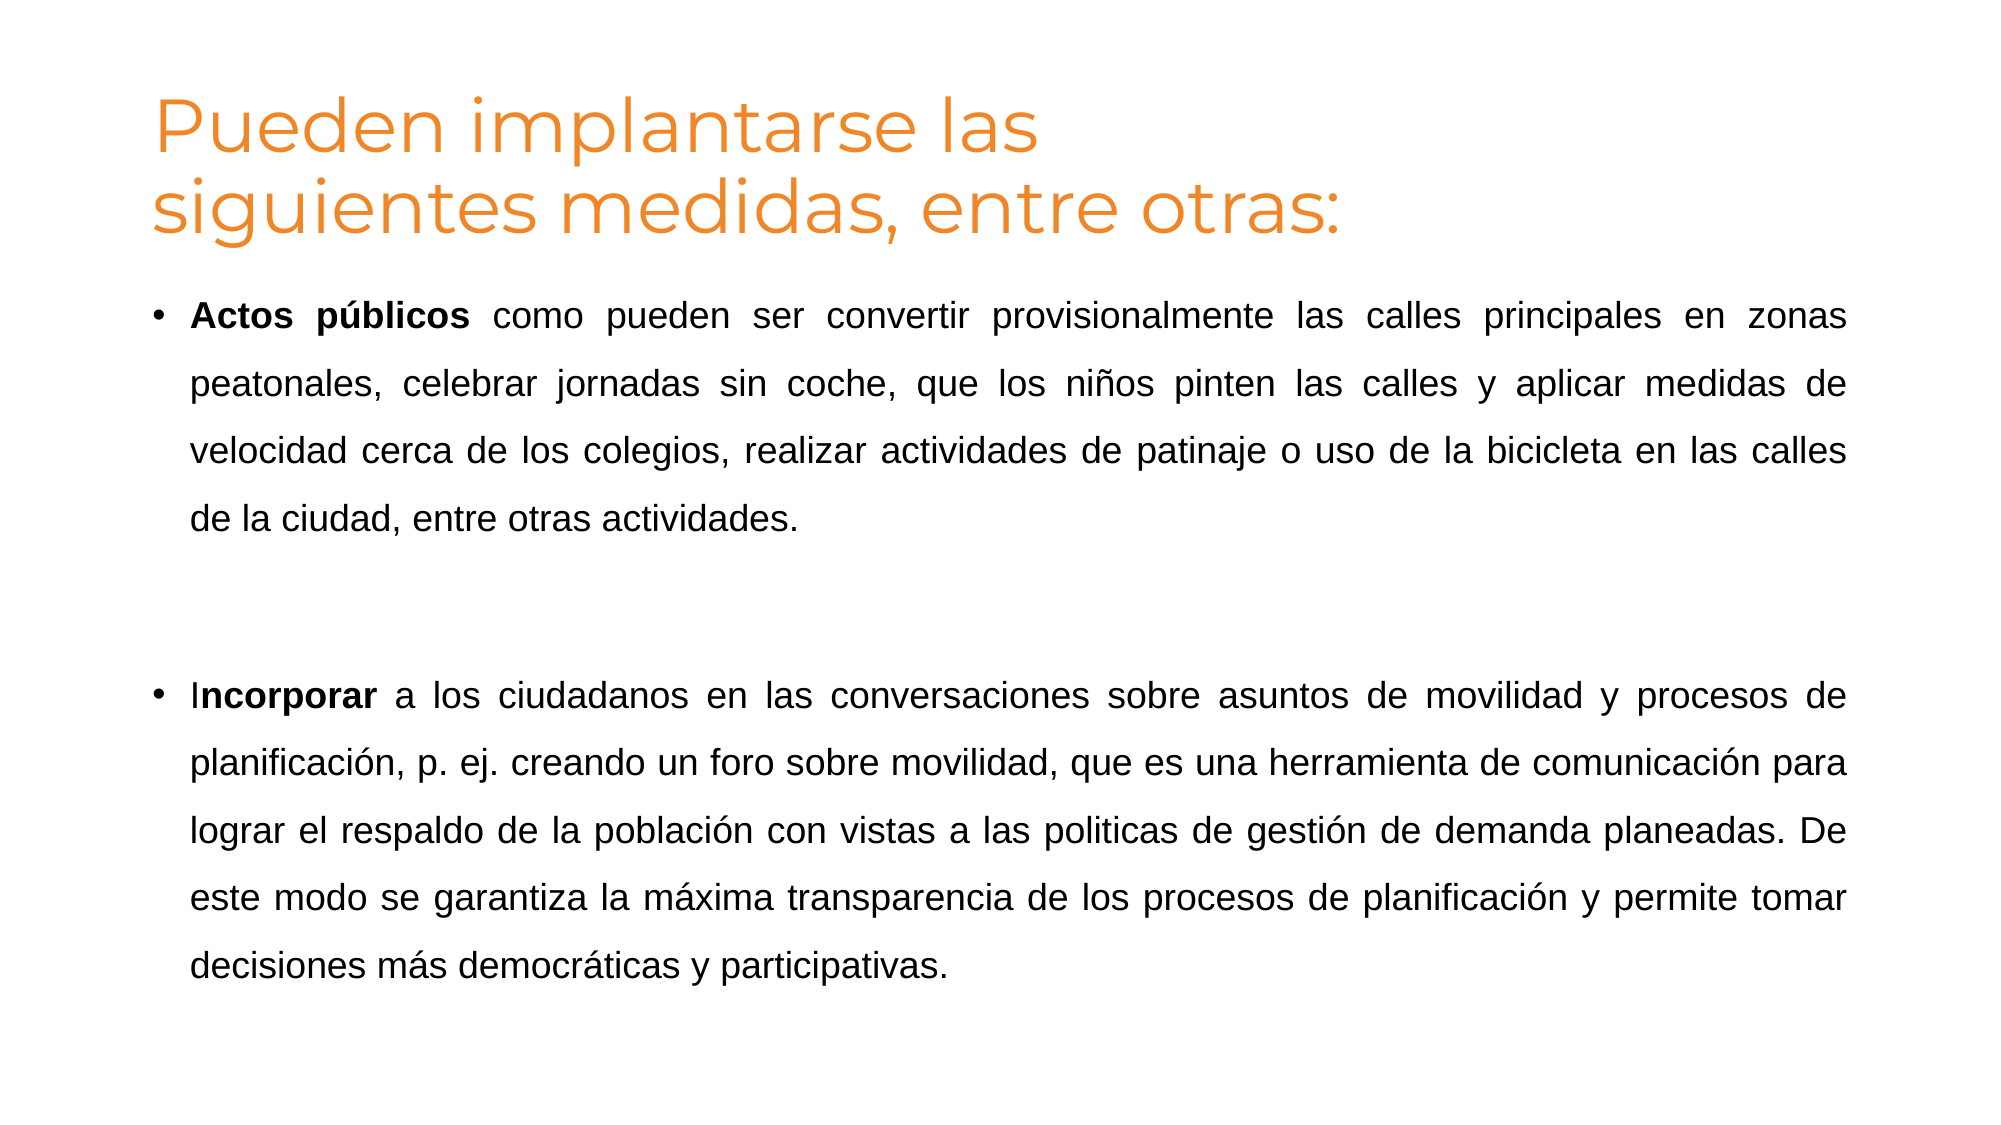

# Pueden implantarse las siguientes medidas, entre otras:
Actos públicos como pueden ser convertir provisionalmente las calles principales en zonas peatonales, celebrar jornadas sin coche, que los niños pinten las calles y aplicar medidas de velocidad cerca de los colegios, realizar actividades de patinaje o uso de la bicicleta en las calles de la ciudad, entre otras actividades.

Incorporar a los ciudadanos en las conversaciones sobre asuntos de movilidad y procesos de planificación, p. ej. creando un foro sobre movilidad, que es una herramienta de comunicación para lograr el respaldo de la población con vistas a las politicas de gestión de demanda planeadas. De este modo se garantiza la máxima transparencia de los procesos de planificación y permite tomar decisiones más democráticas y participativas.